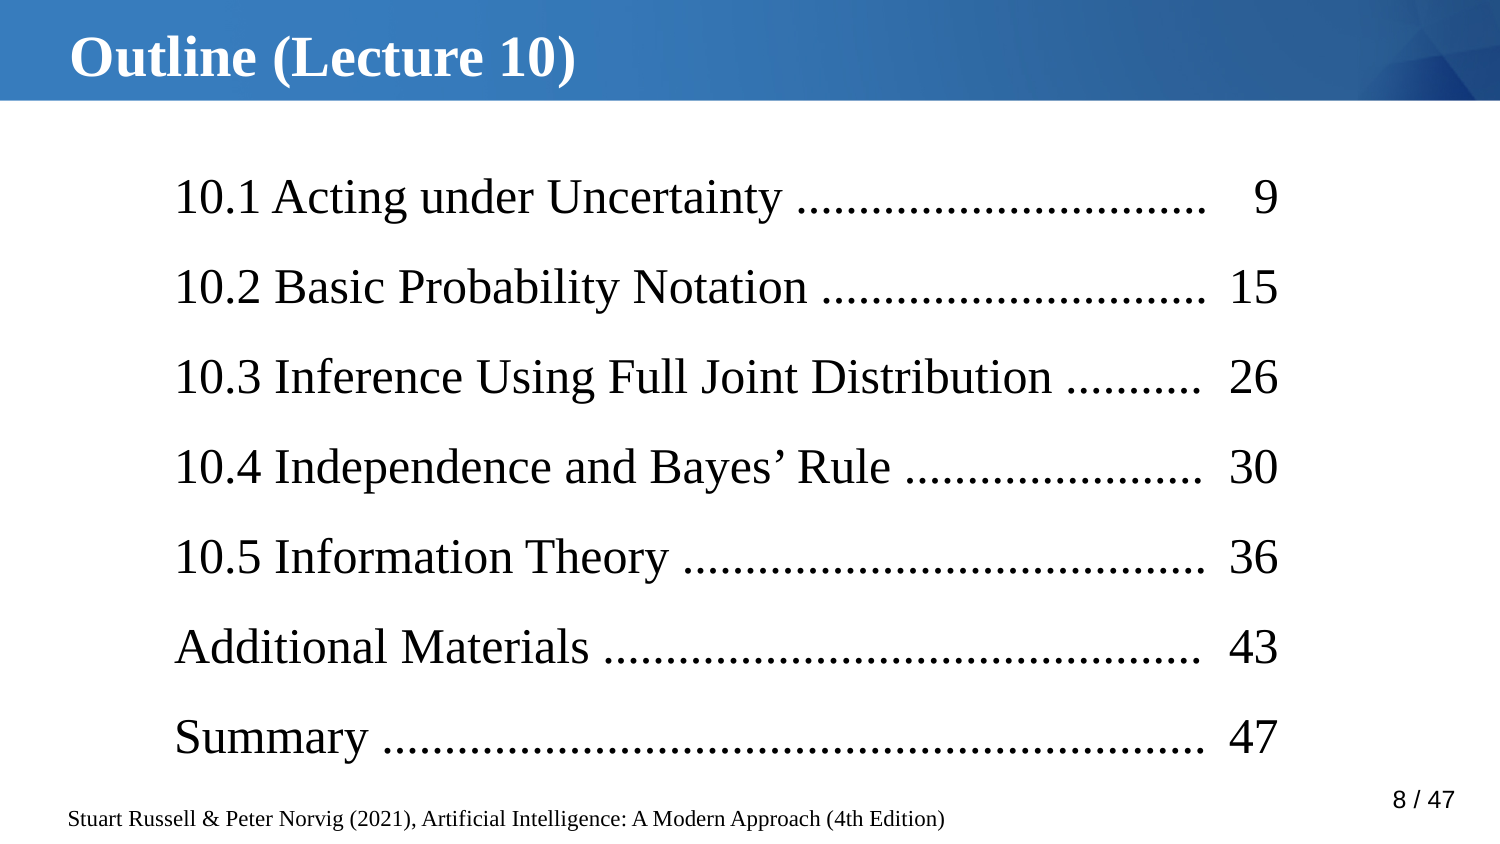

# Outline (Lecture 10)
10.1 Acting under Uncertainty .................................
10.2 Basic Probability Notation ...............................
10.3 Inference Using Full Joint Distribution ...........
10.4 Independence and Bayes’ Rule ........................
10.5 Information Theory ..........................................
Additional Materials ................................................
Summary ..................................................................

9
15
26
30
36
43
47